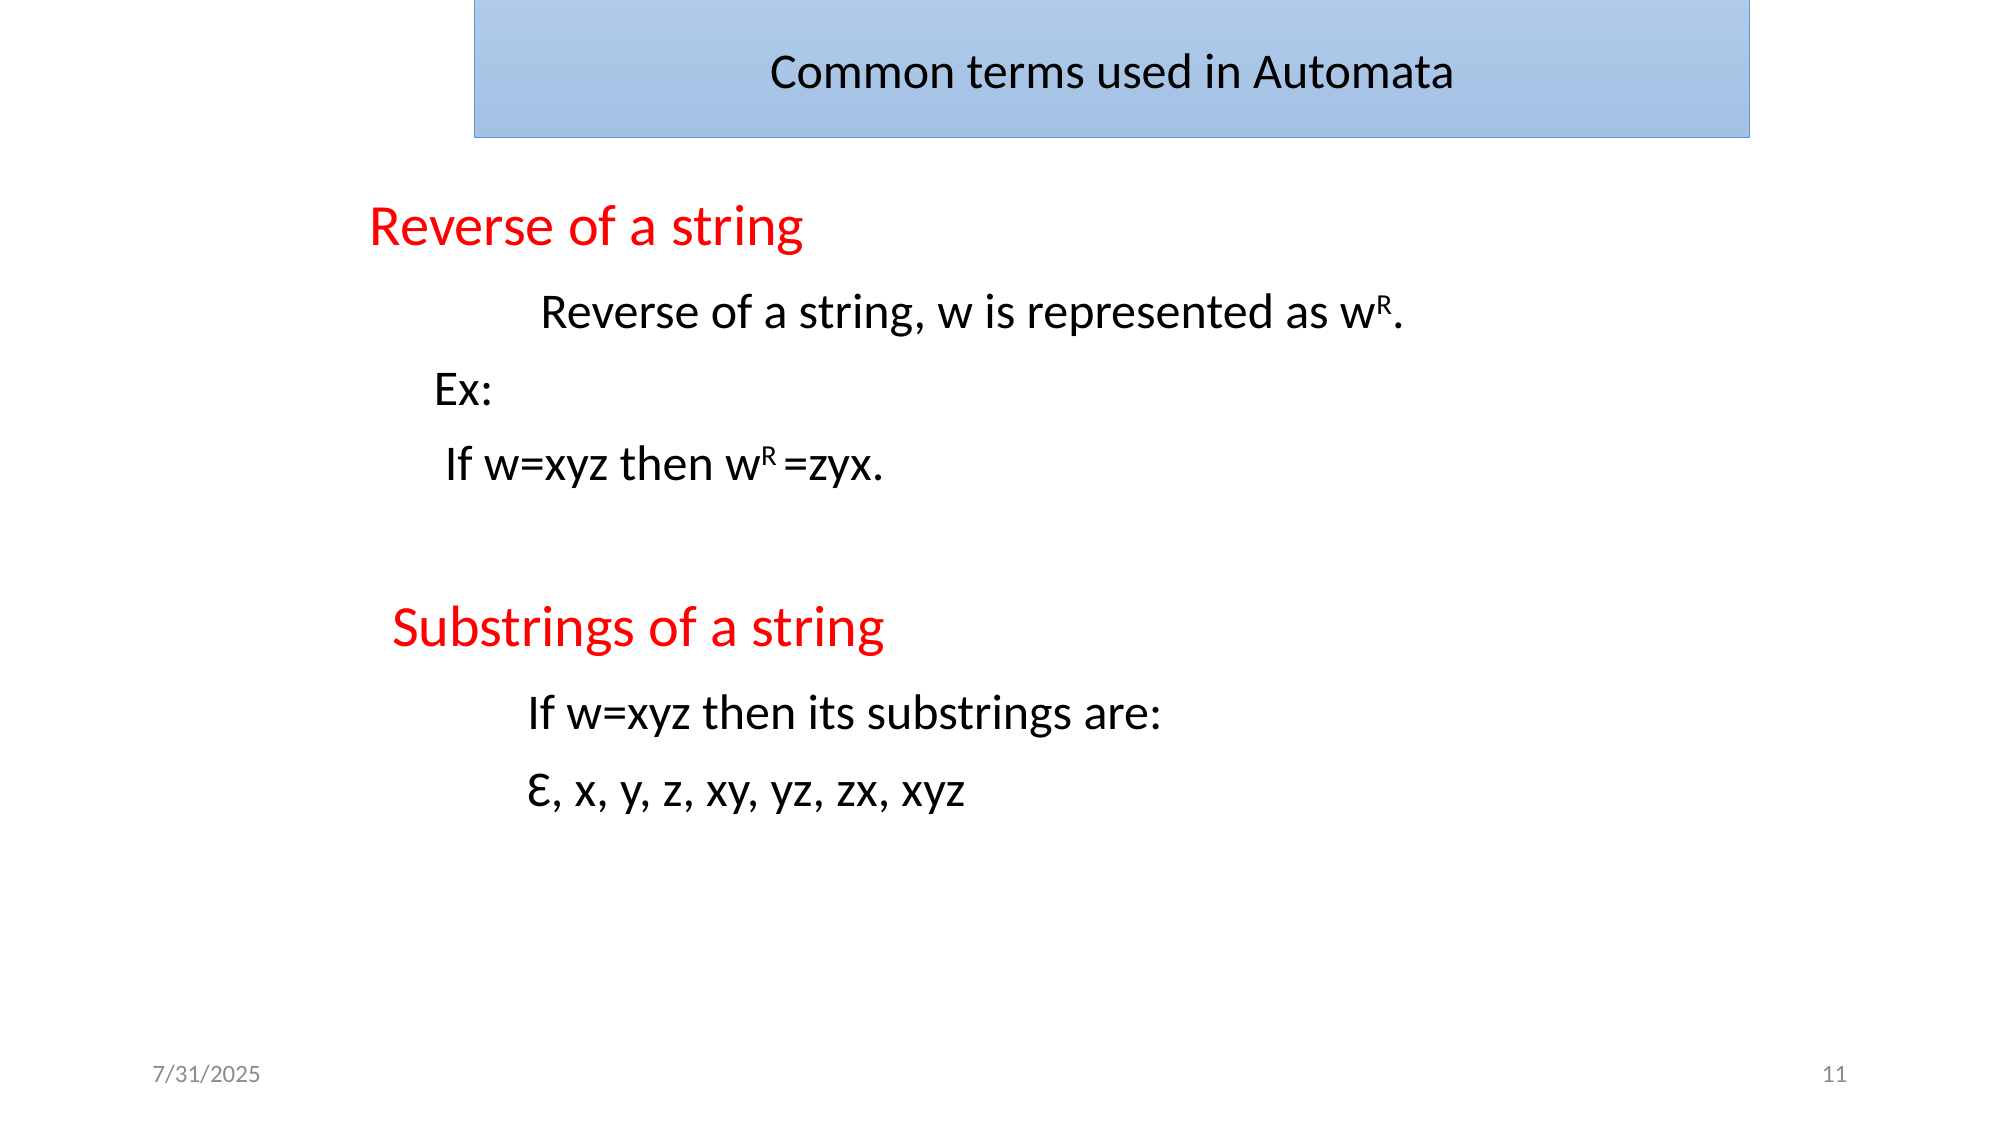

Common terms used in Automata
	Reverse of a string
		 Reverse of a string, w is represented as wR.
Ex:
 If w=xyz then wR =zyx.

	 Substrings of a string
		If w=xyz then its substrings are:
		Ɛ, x, y, z, xy, yz, zx, xyz

7/31/2025
11